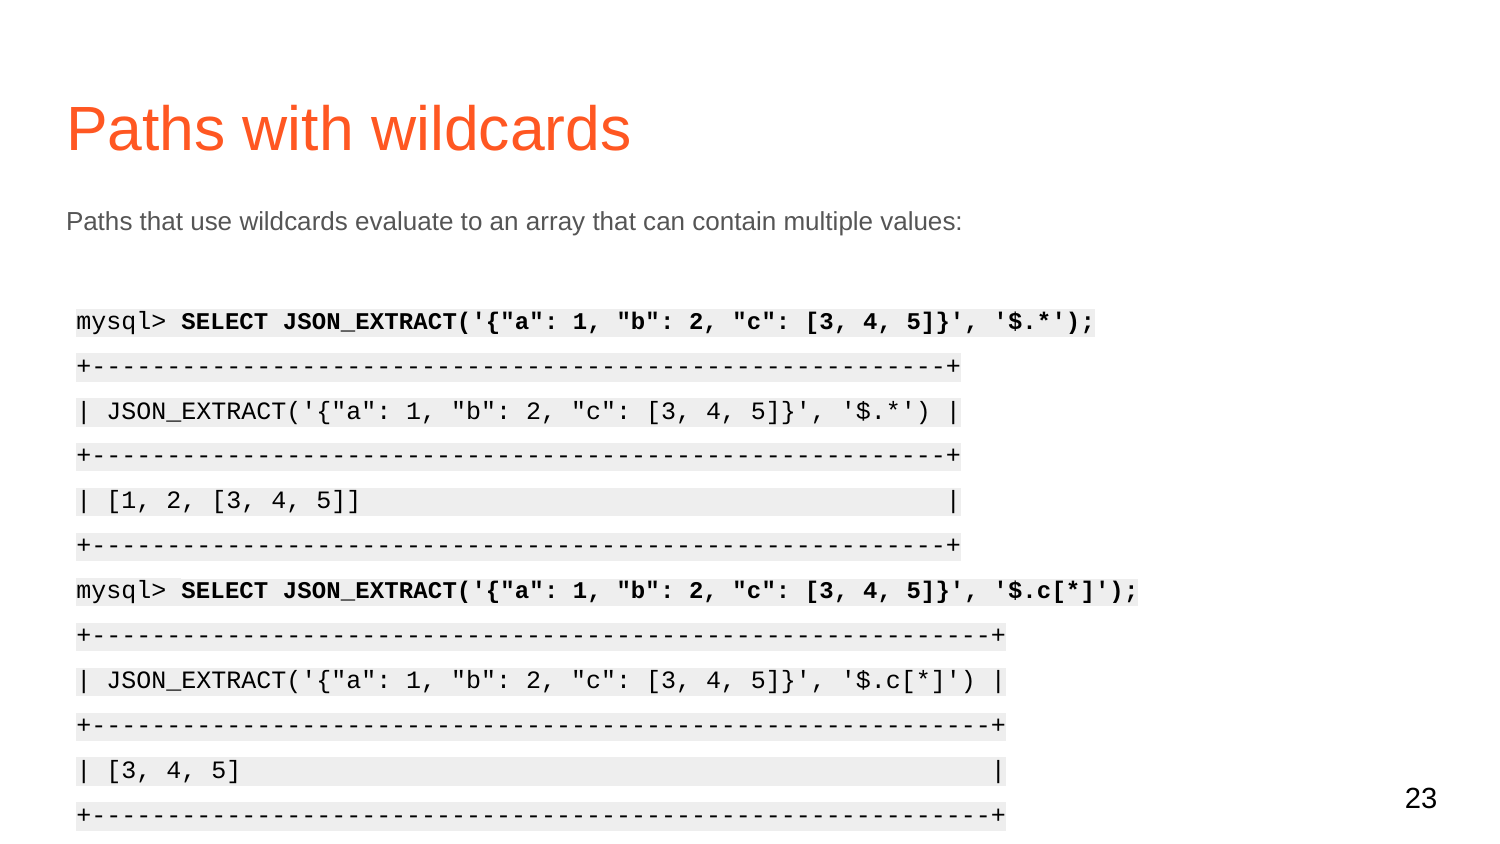

# Paths with wildcards
Paths that use wildcards evaluate to an array that can contain multiple values:
mysql> SELECT JSON_EXTRACT('{"a": 1, "b": 2, "c": [3, 4, 5]}', '$.*');
+---------------------------------------------------------+
| JSON_EXTRACT('{"a": 1, "b": 2, "c": [3, 4, 5]}', '$.*') |
+---------------------------------------------------------+
| [1, 2, [3, 4, 5]]                                       |
+---------------------------------------------------------+
mysql> SELECT JSON_EXTRACT('{"a": 1, "b": 2, "c": [3, 4, 5]}', '$.c[*]');
+------------------------------------------------------------+
| JSON_EXTRACT('{"a": 1, "b": 2, "c": [3, 4, 5]}', '$.c[*]') |
+------------------------------------------------------------+
| [3, 4, 5]                                                  |
+------------------------------------------------------------+

23